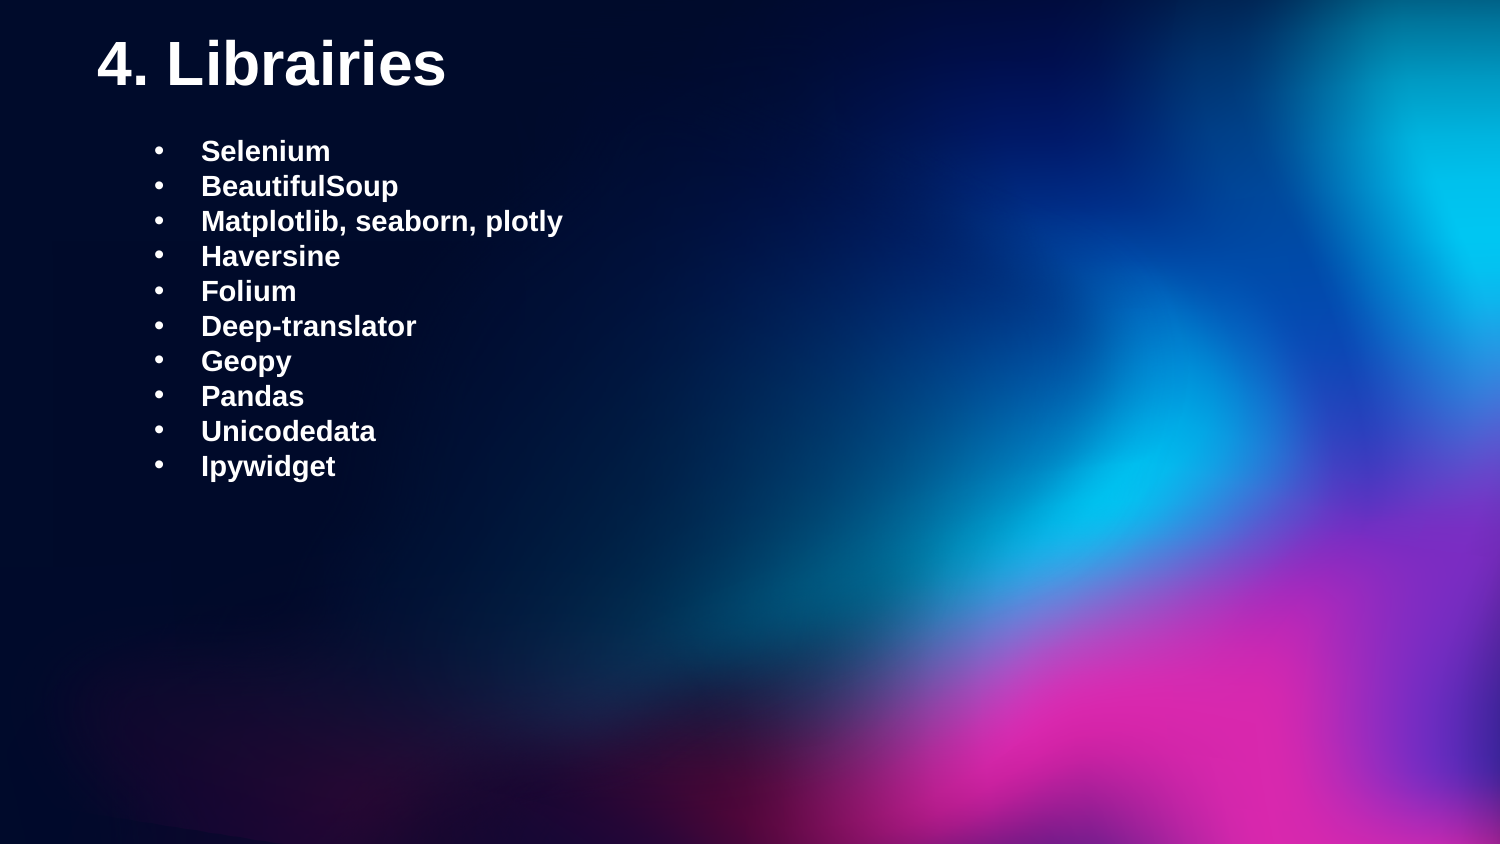

4. Librairies
Selenium
BeautifulSoup
Matplotlib, seaborn, plotly
Haversine
Folium
Deep-translator
Geopy
Pandas
Unicodedata
Ipywidget